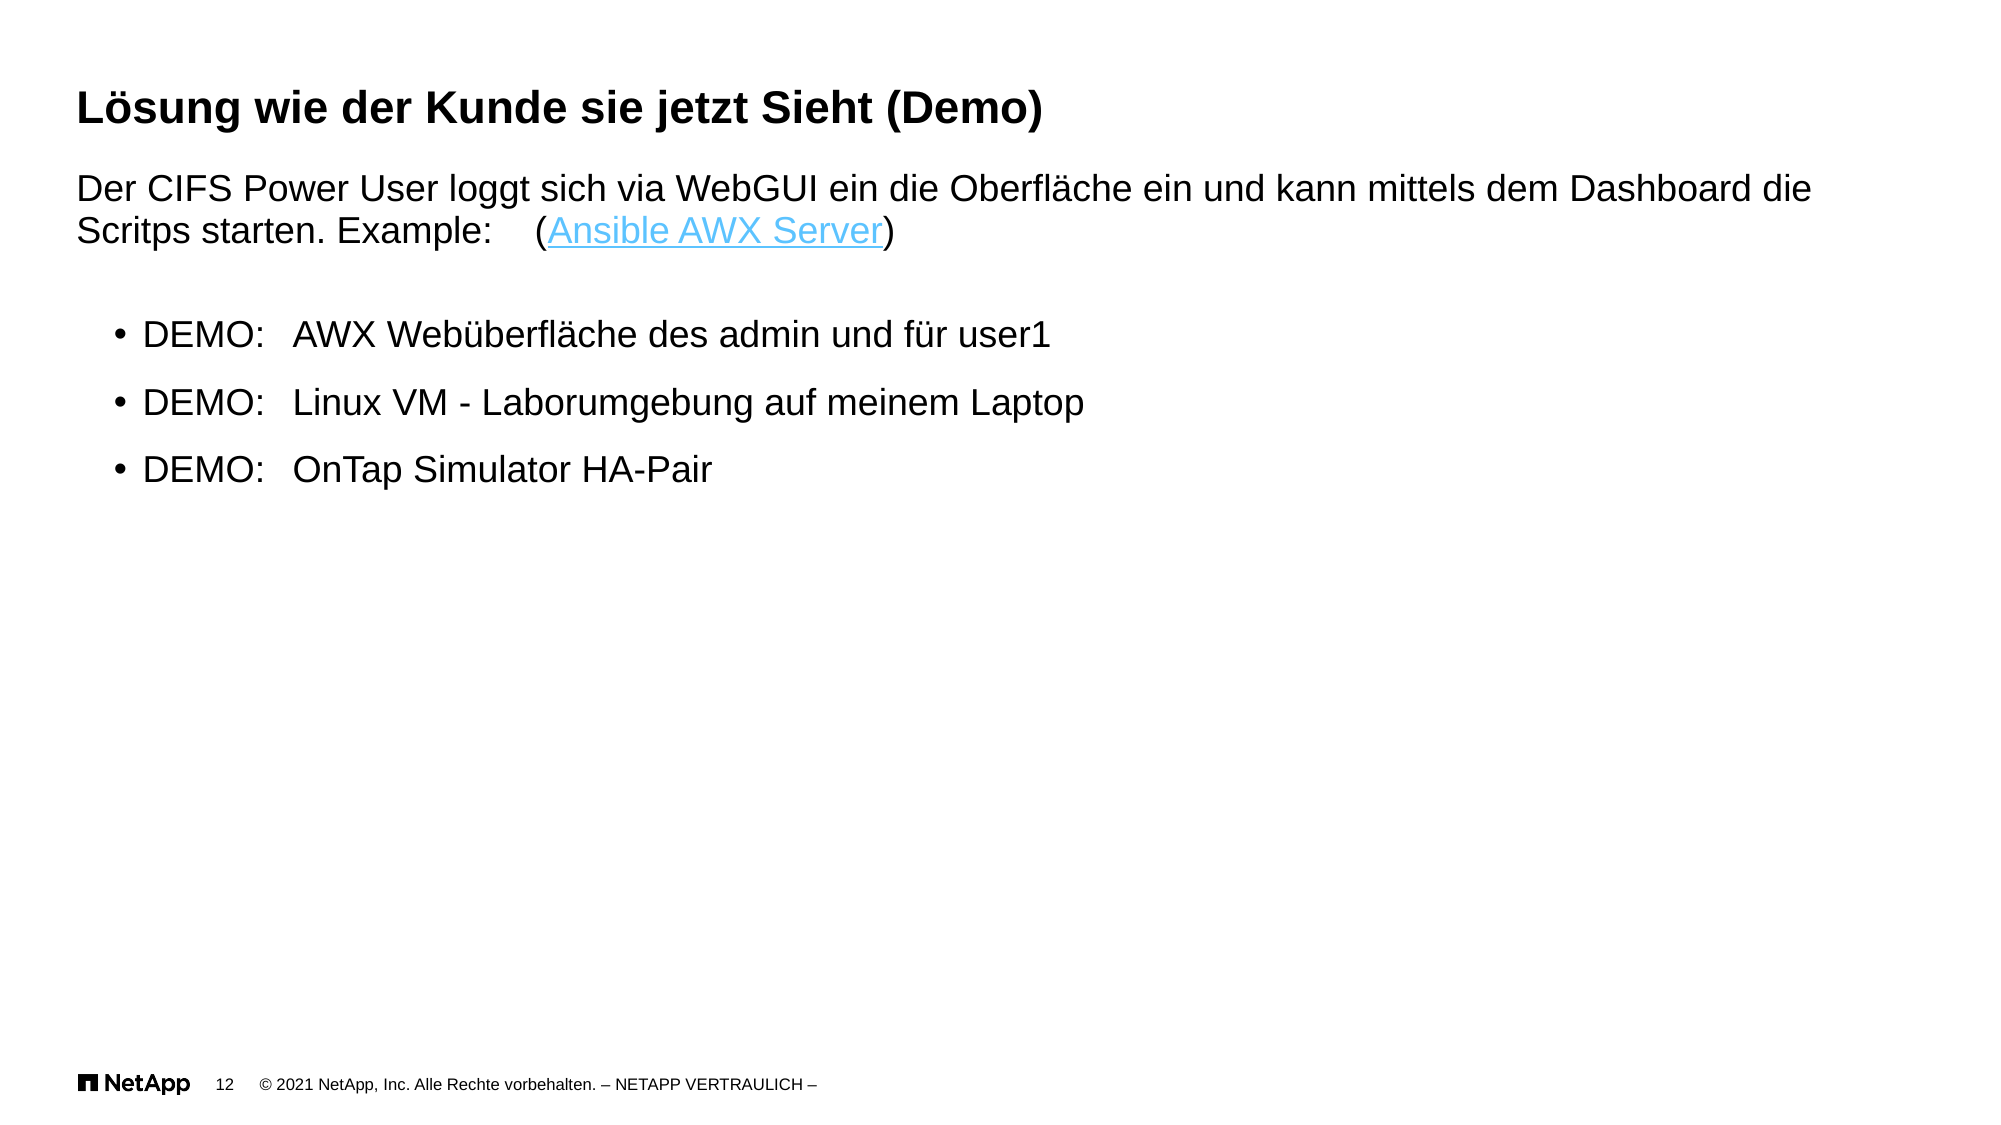

# Lösung wie der Kunde sie jetzt Sieht (Demo)
Der CIFS Power User loggt sich via WebGUI ein die Oberfläche ein und kann mittels dem Dashboard die Scritps starten. Example:    (Ansible AWX Server)
DEMO:	AWX Webüberfläche des admin und für user1
DEMO:  	Linux VM - Laborumgebung auf meinem Laptop
DEMO:	OnTap Simulator HA-Pair

12
© 2021 NetApp, Inc. Alle Rechte vorbehalten. – NETAPP VERTRAULICH –